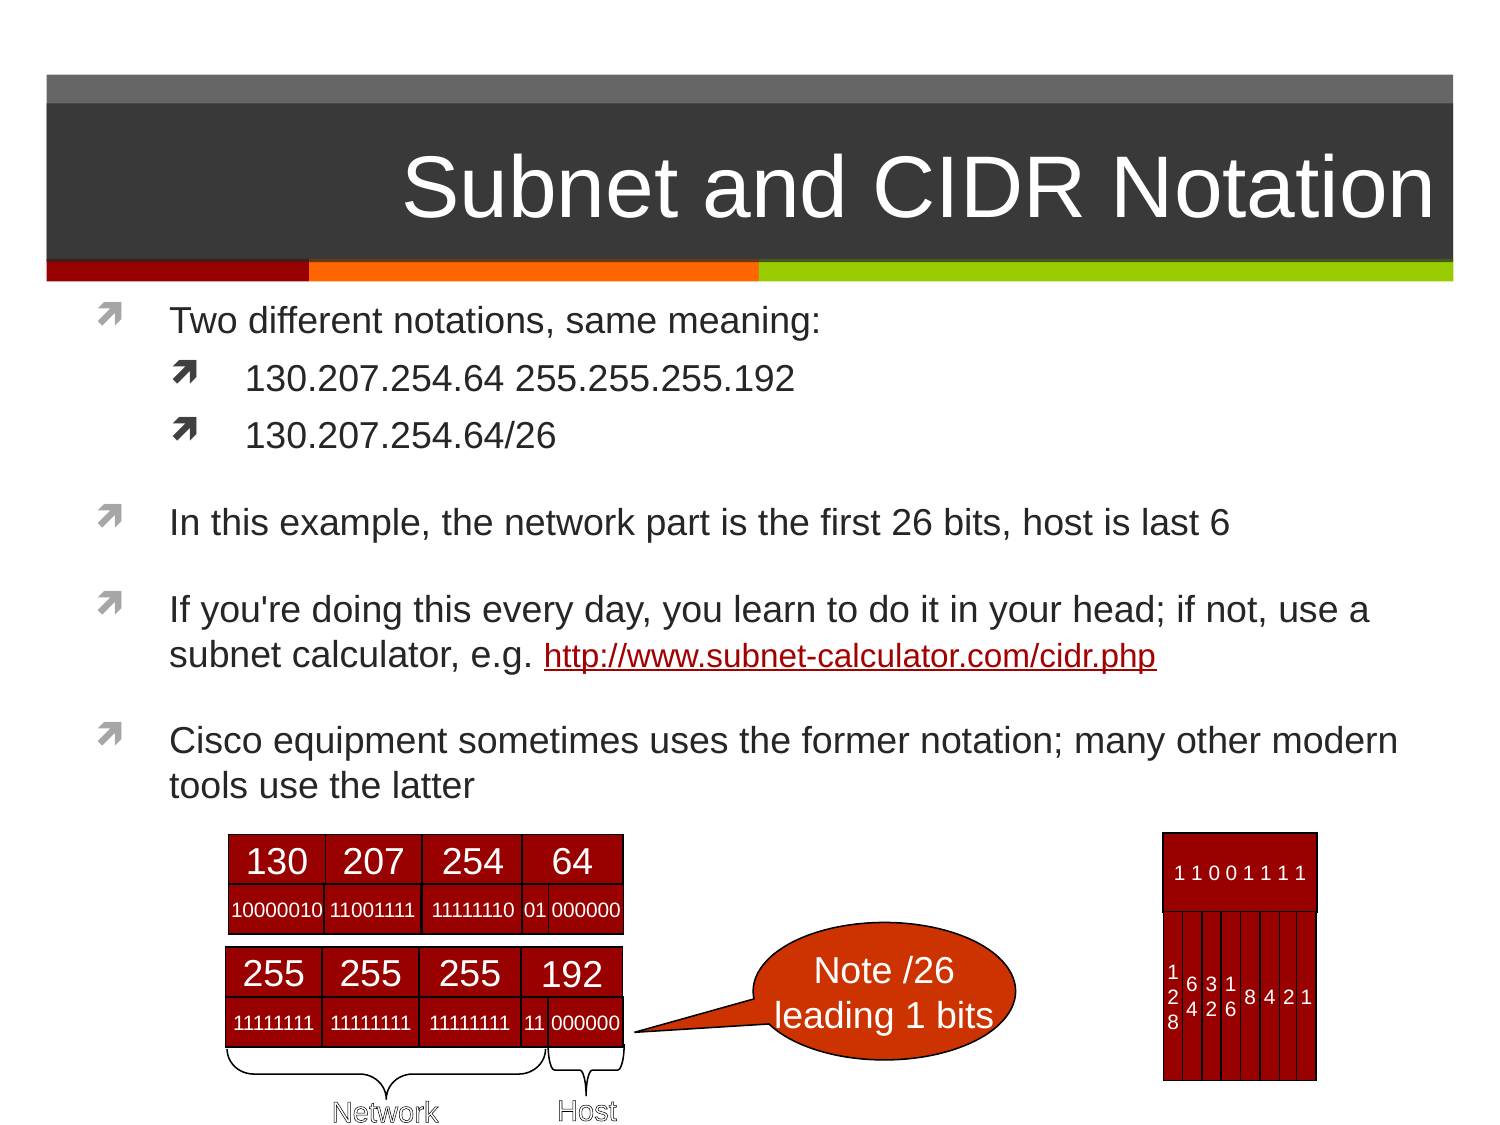

# Subnet and CIDR Notation
Two different notations, same meaning:
130.207.254.64 255.255.255.192
130.207.254.64/26
In this example, the network part is the first 26 bits, host is last 6
If you're doing this every day, you learn to do it in your head; if not, use a subnet calculator, e.g. http://www.subnet-calculator.com/cidr.php
Cisco equipment sometimes uses the former notation; many other modern tools use the latter
1 1 0 0 1 1 1 1
130
207
254
64
10000010
11001111
11111110
01
000000
1
2
8
6
4
3
2
1
6
8
4
2
1

Note /26
leading 1 bits
255
255
255
192
11111111
11111111
11111111
11
000000

Host
Network
192 + 15 = 207